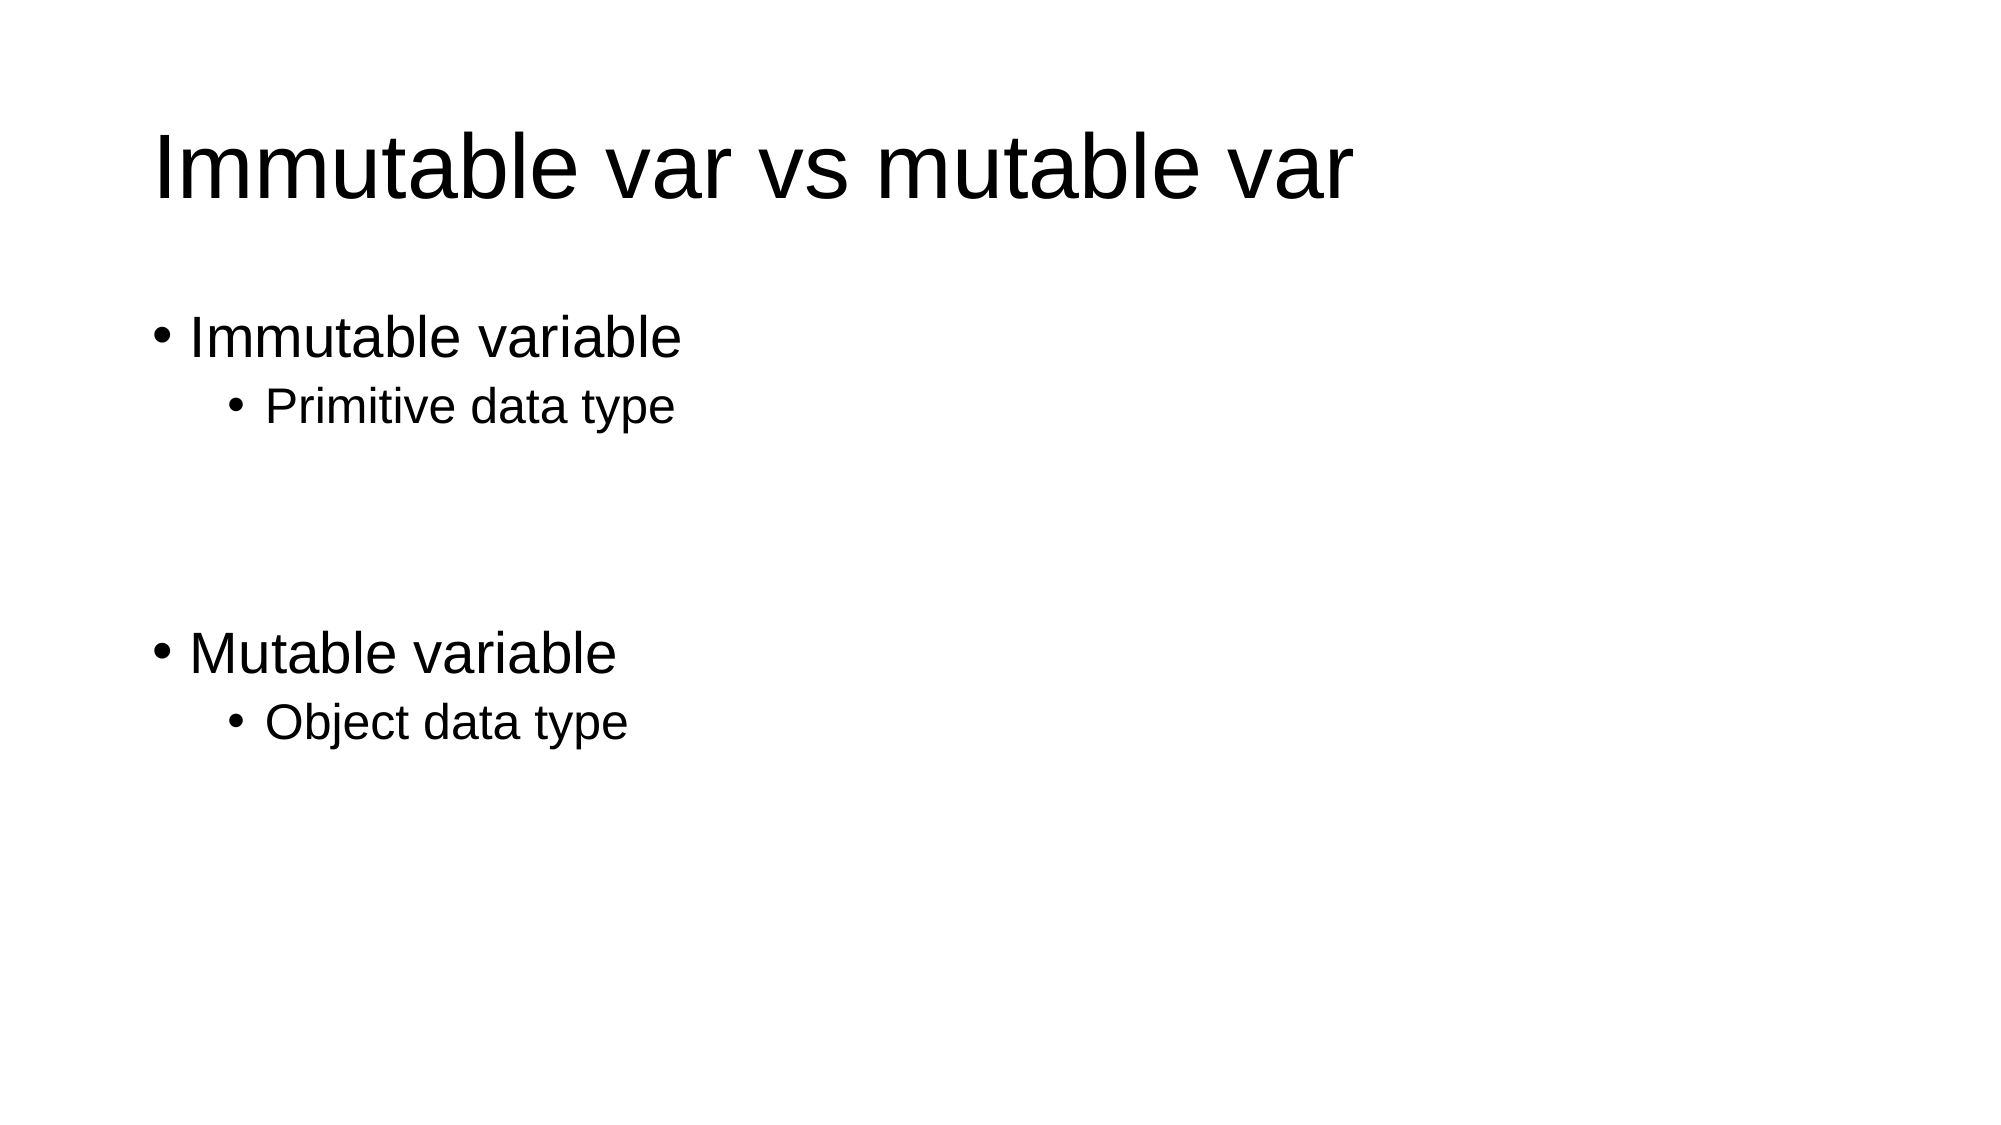

# Immutable var vs mutable var
Immutable variable
Primitive data type

Mutable variable
Object data type